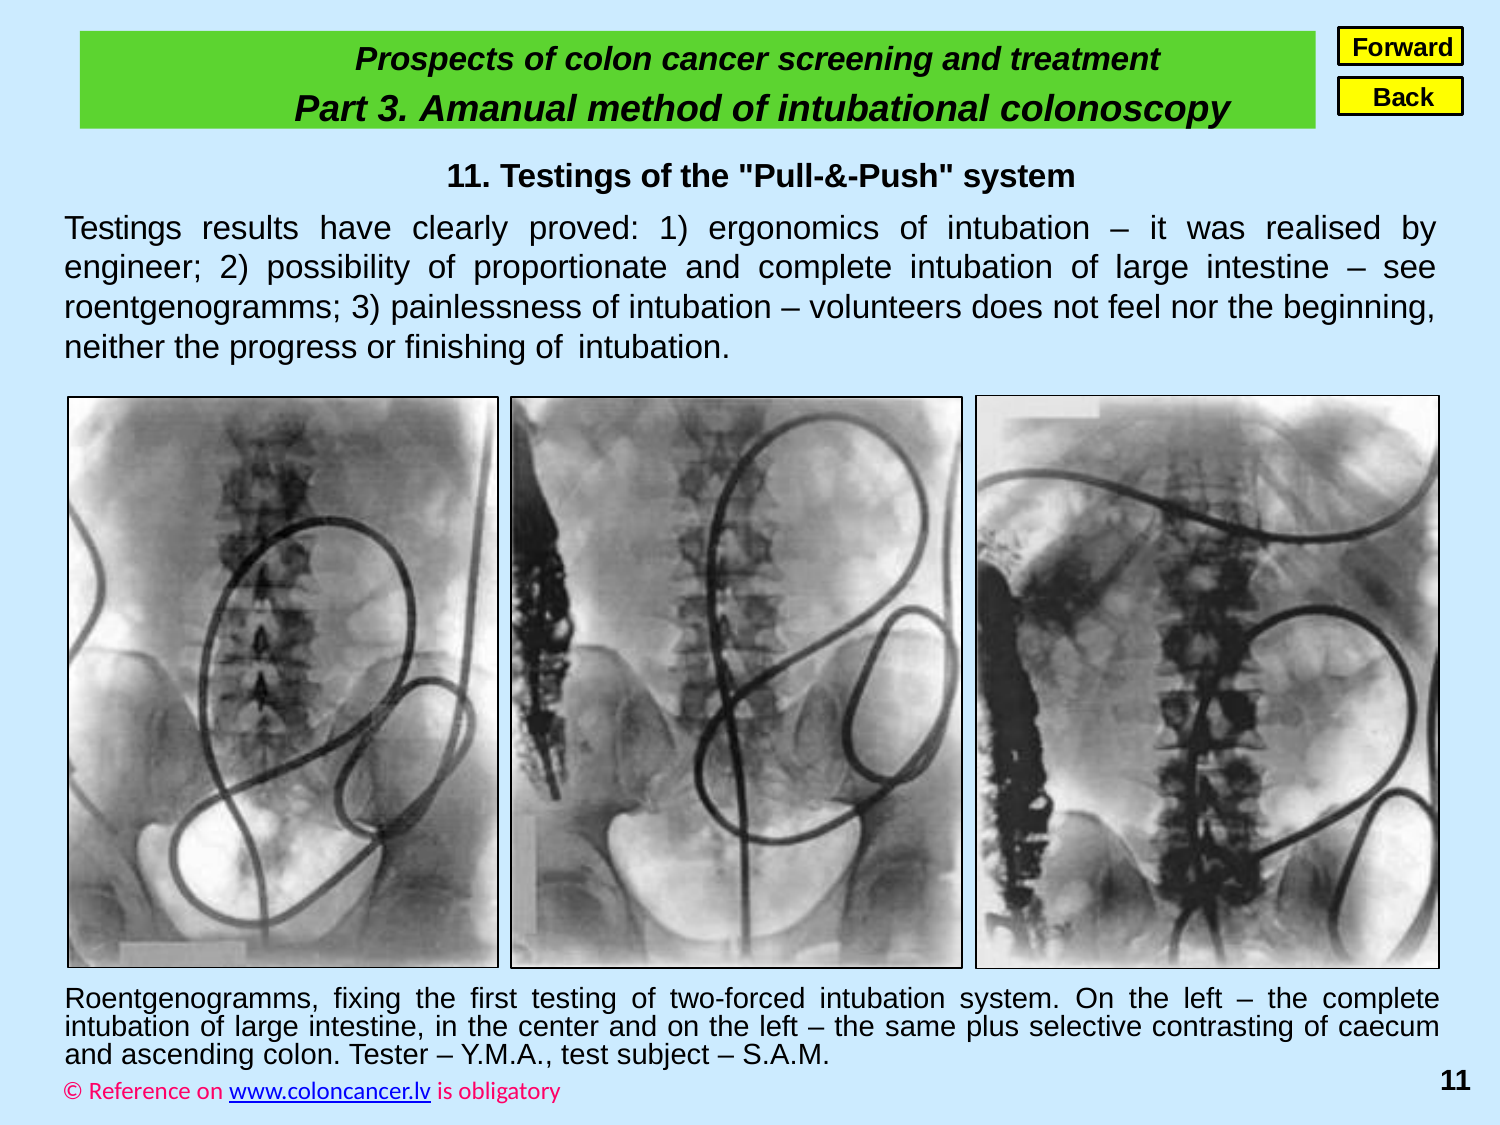

Forward

Prospects of colon cancer screening and treatment
Part 3. Amanual method of intubational colonoscopy
Back

11. Testings of the "Pull-&-Push" system
Testings results have clearly proved: 1) ergonomics of intubation – it was realised by engineer; 2) possibility of proportionate and complete intubation of large intestine – see roentgenogramms; 3) painlessness of intubation – volunteers does not feel nor the beginning, neither the progress or finishing of intubation.

Roentgenogramms, fixing the first testing of two-forced intubation system. On the left – the complete intubation of large intestine, in the center and on the left – the same plus selective contrasting of caecum and ascending colon. Tester – Y.M.A., test subject – S.A.M.
11
© Reference on www.coloncancer.lv is obligatory